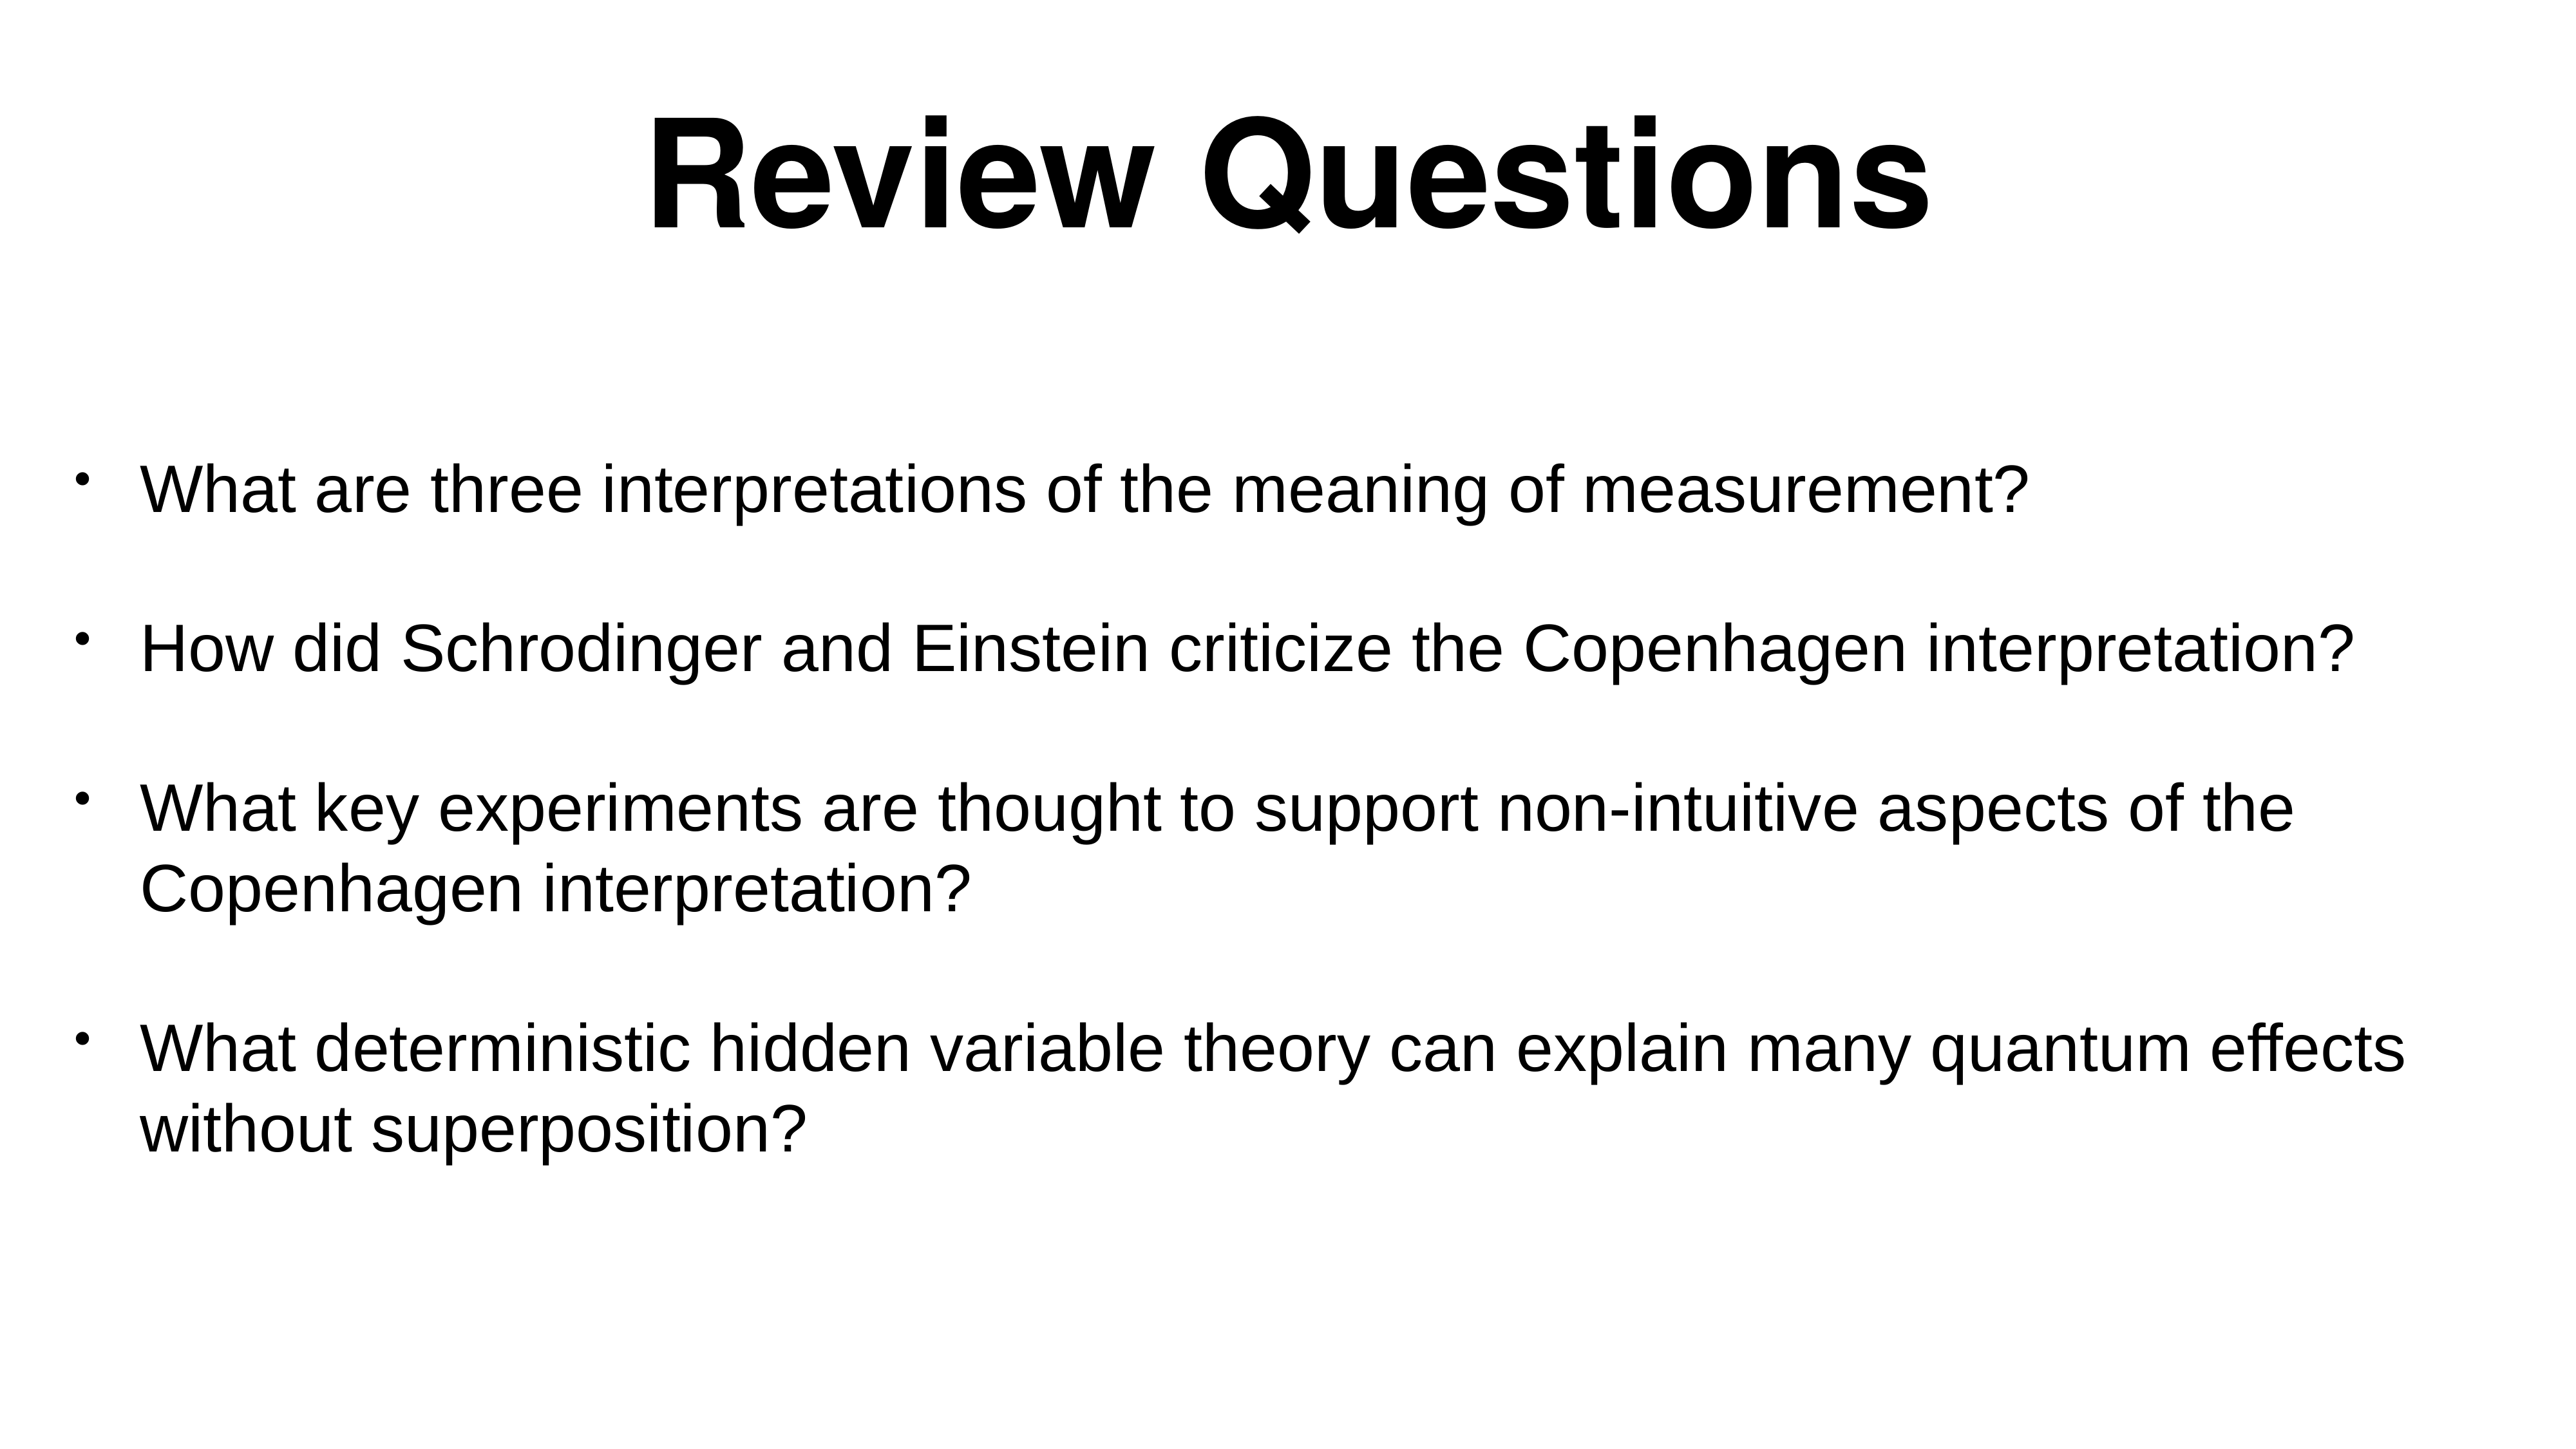

# Review Questions
What are three interpretations of the meaning of measurement?
How did Schrodinger and Einstein criticize the Copenhagen interpretation?
What key experiments are thought to support non-intuitive aspects of the Copenhagen interpretation?
What deterministic hidden variable theory can explain many quantum effects without superposition?
7